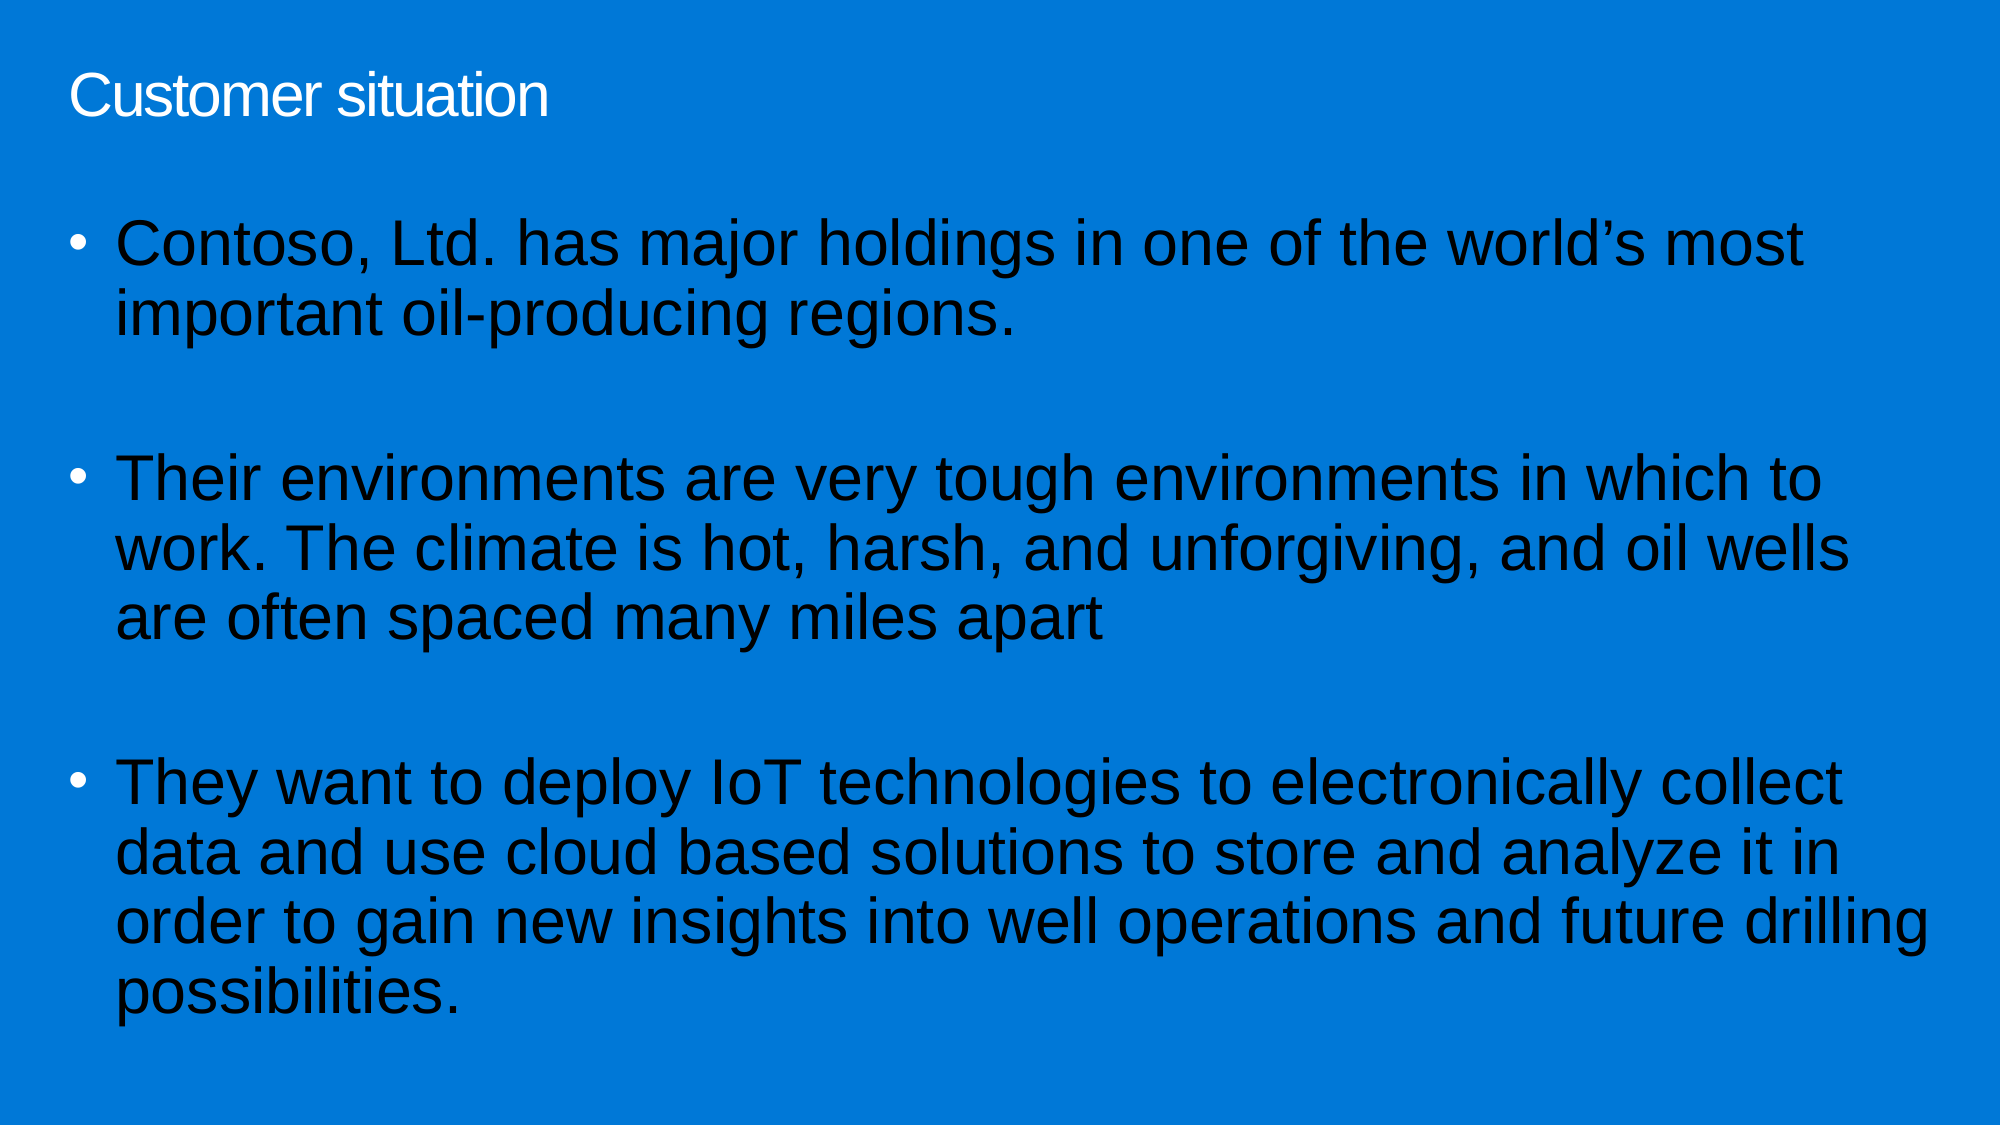

# Customer situation
Contoso, Ltd. has major holdings in one of the world’s most important oil-producing regions.

Their environments are very tough environments in which to work. The climate is hot, harsh, and unforgiving, and oil wells are often spaced many miles apart

They want to deploy IoT technologies to electronically collect data and use cloud based solutions to store and analyze it in order to gain new insights into well operations and future drilling possibilities.